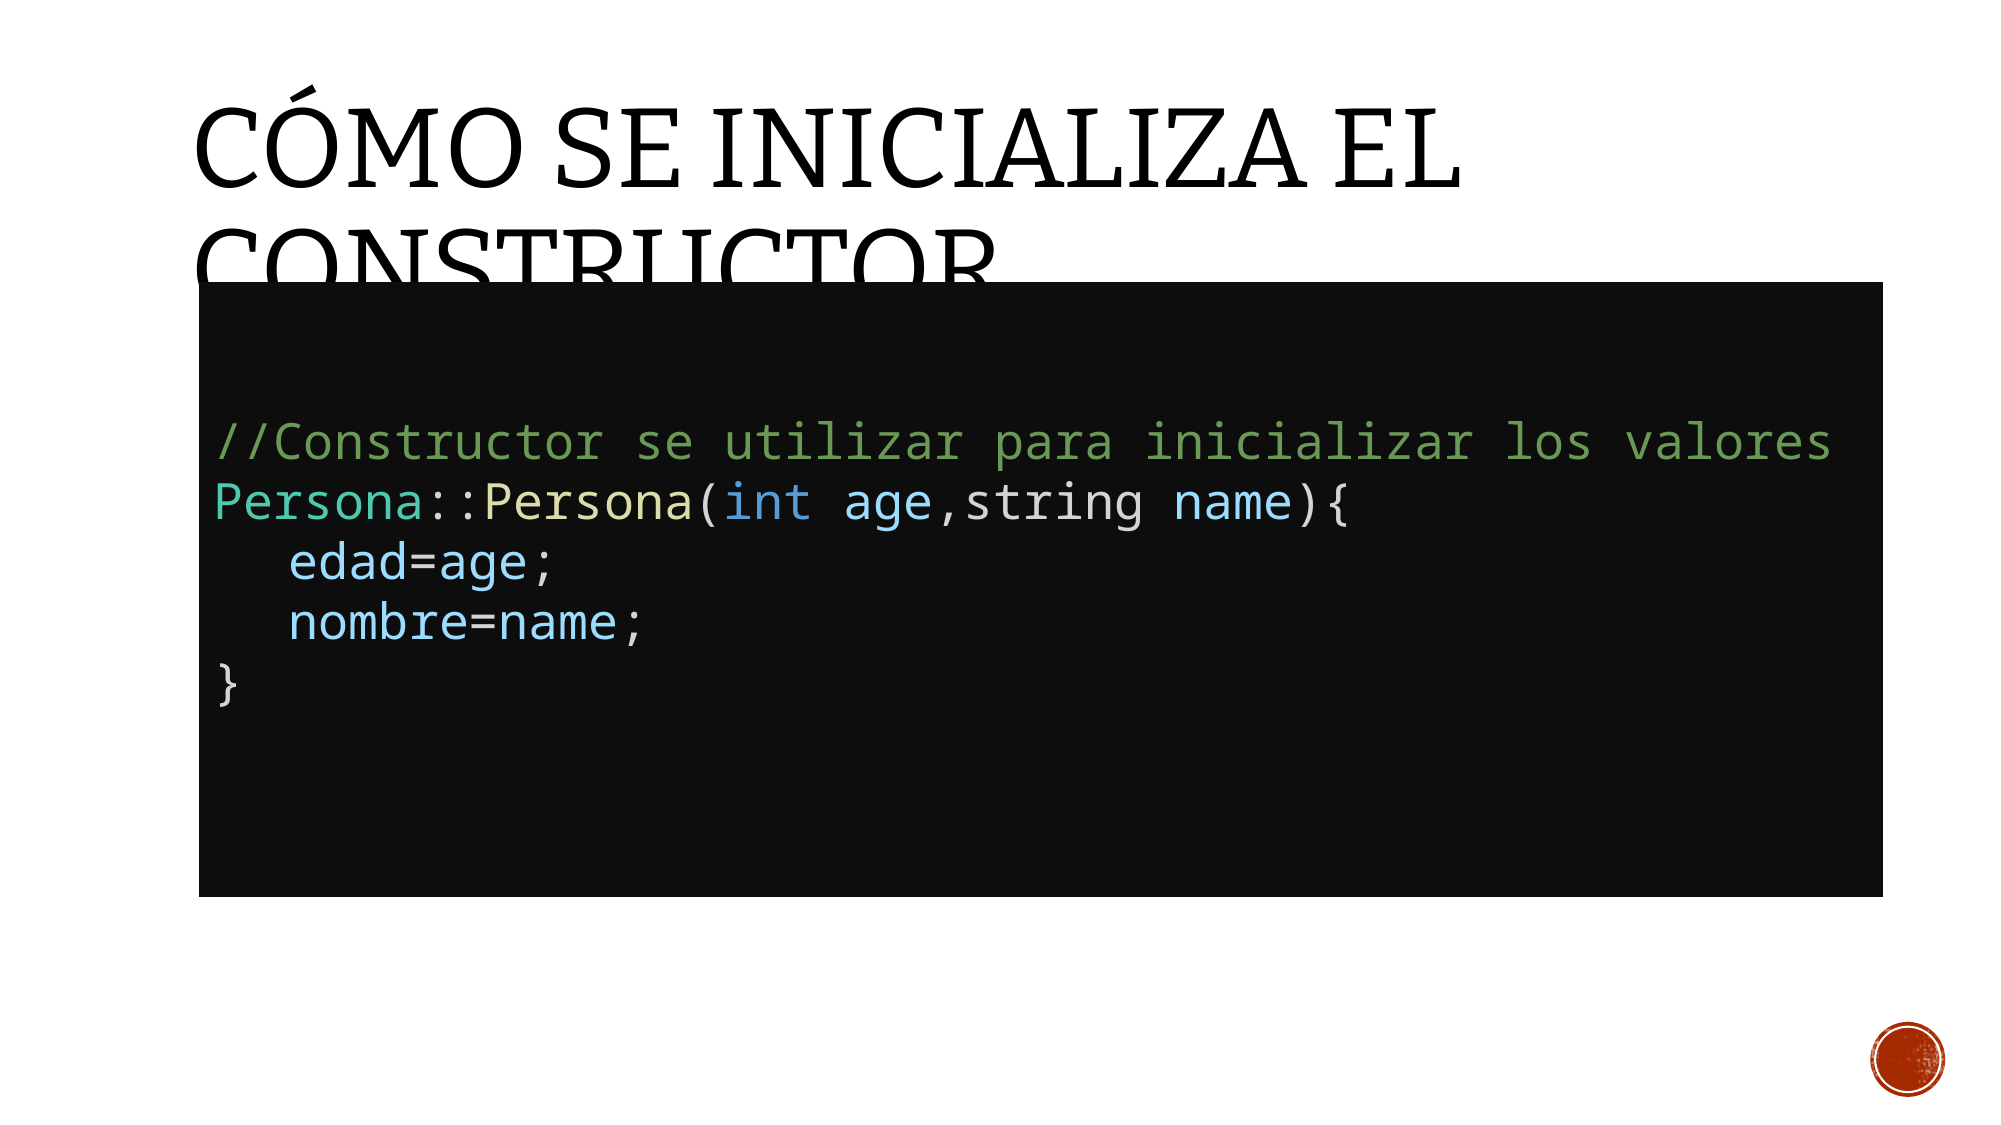

# Cómo se inicializa el constructor

//Constructor se utilizar para inicializar los valores
Persona::Persona(int age,string name){
edad=age;
nombre=name;
}